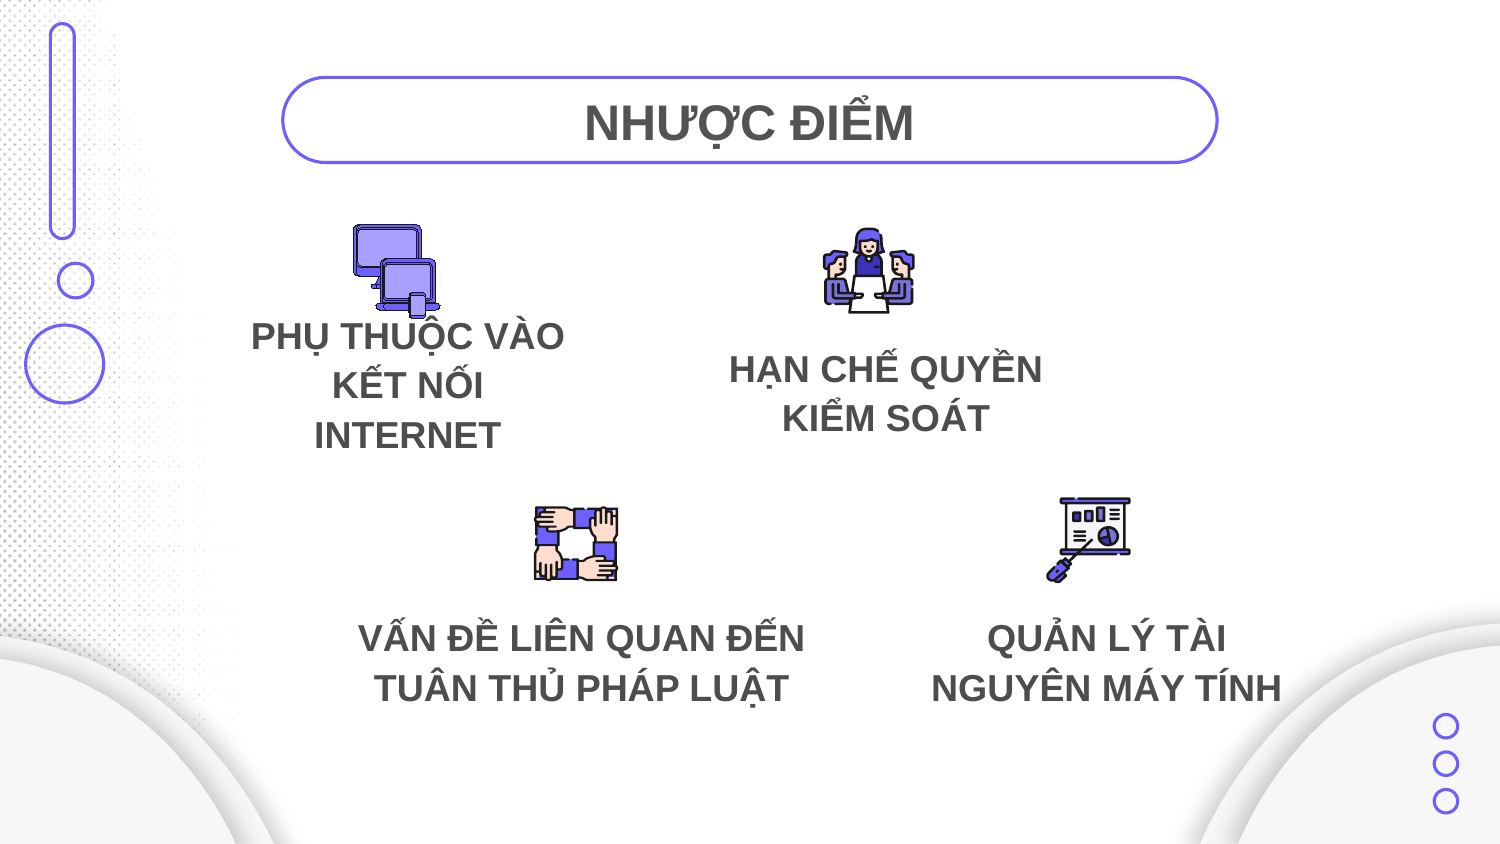

# NHƯỢC ĐIỂM

PHỤ THUỘC VÀO KẾT NỐI INTERNET
HẠN CHẾ QUYỀN KIỂM SOÁT

VẤN ĐỀ LIÊN QUAN ĐẾN TUÂN THỦ PHÁP LUẬT
QUẢN LÝ TÀI NGUYÊN MÁY TÍNH